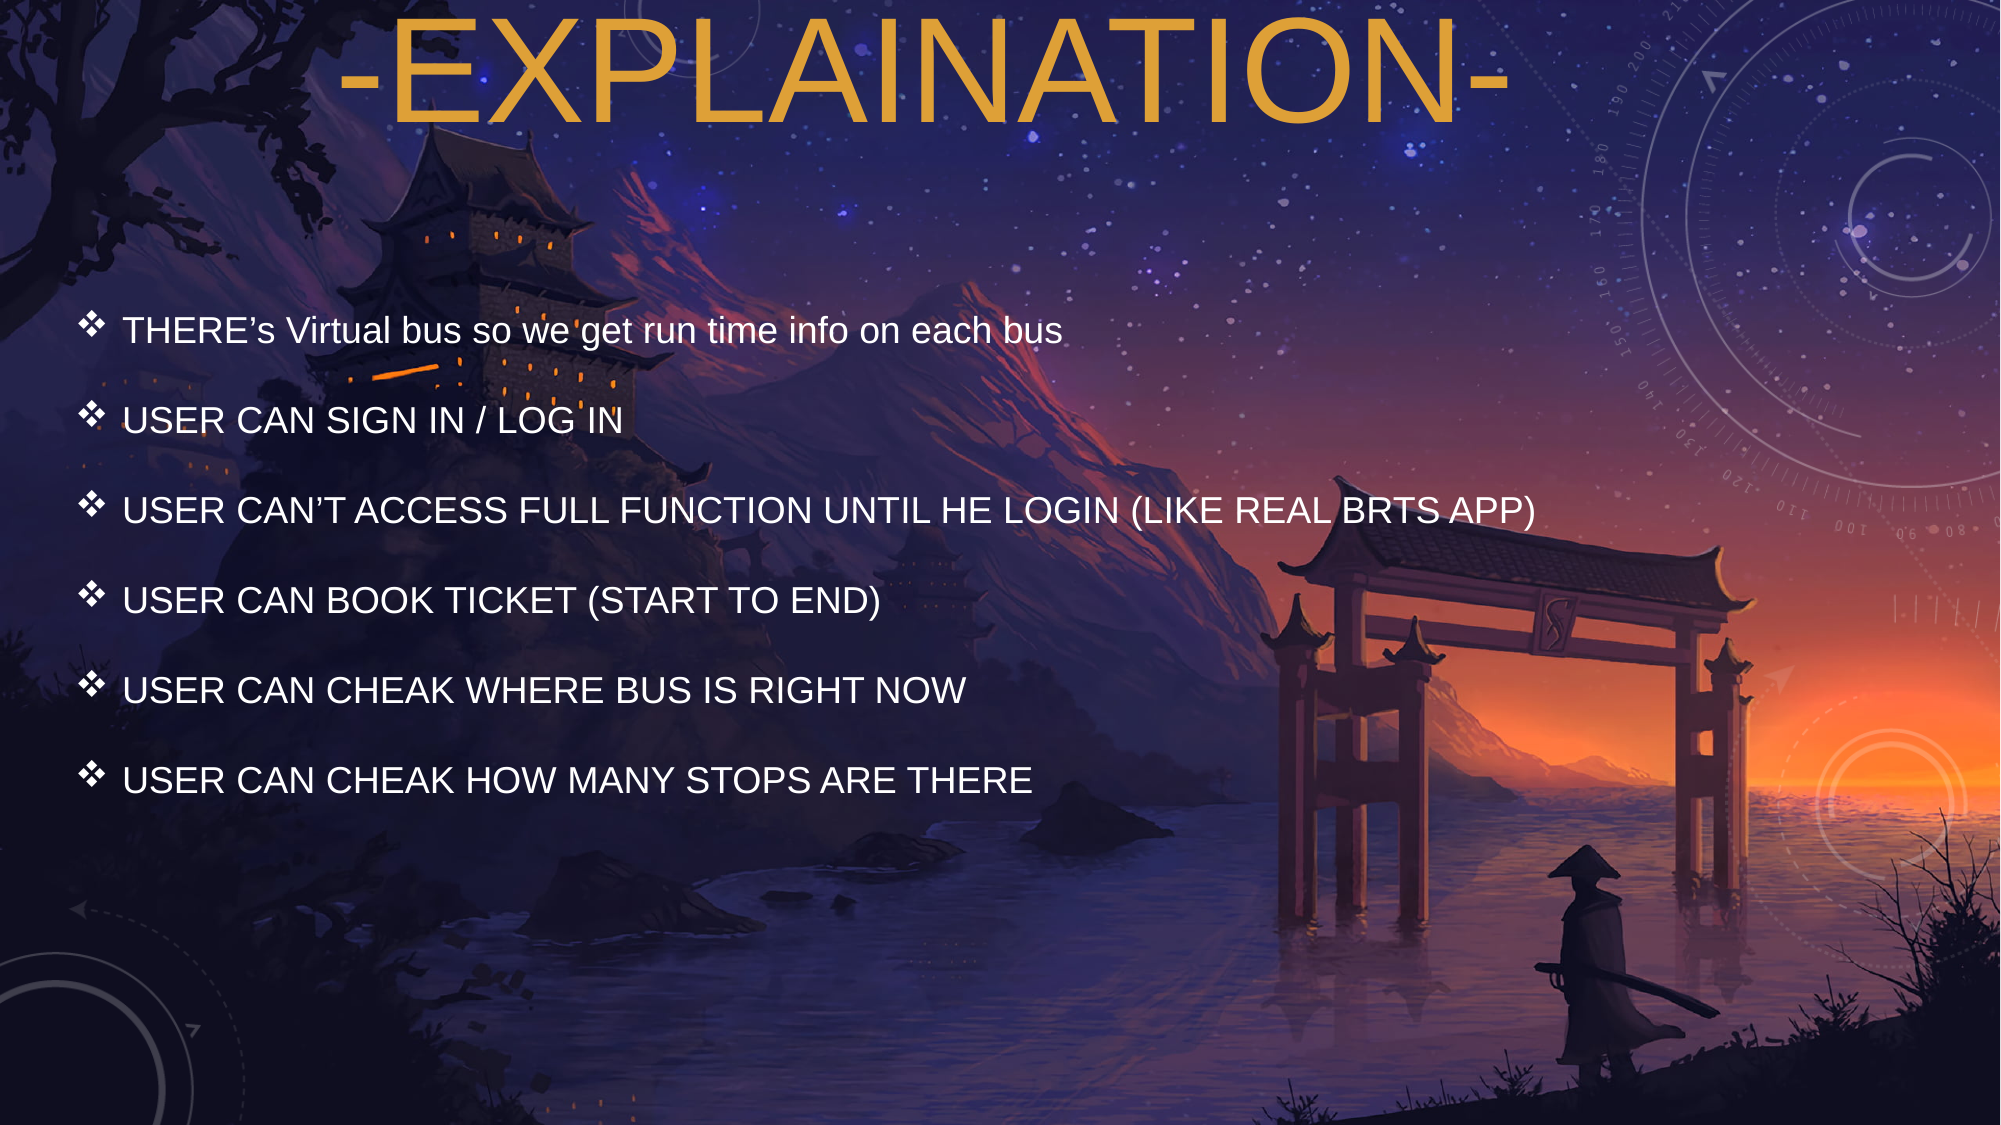

# -Explaination-
THERE’s Virtual bus so we get run time info on each bus
USER CAN SIGN IN / LOG IN
USER CAN’T ACCESS FULL FUNCTION UNTIL HE LOGIN (LIKE REAL BRTS APP)
USER CAN BOOK TICKET (START TO END)
USER CAN CHEAK WHERE BUS IS RIGHT NOW
USER CAN CHEAK HOW MANY STOPS ARE THERE